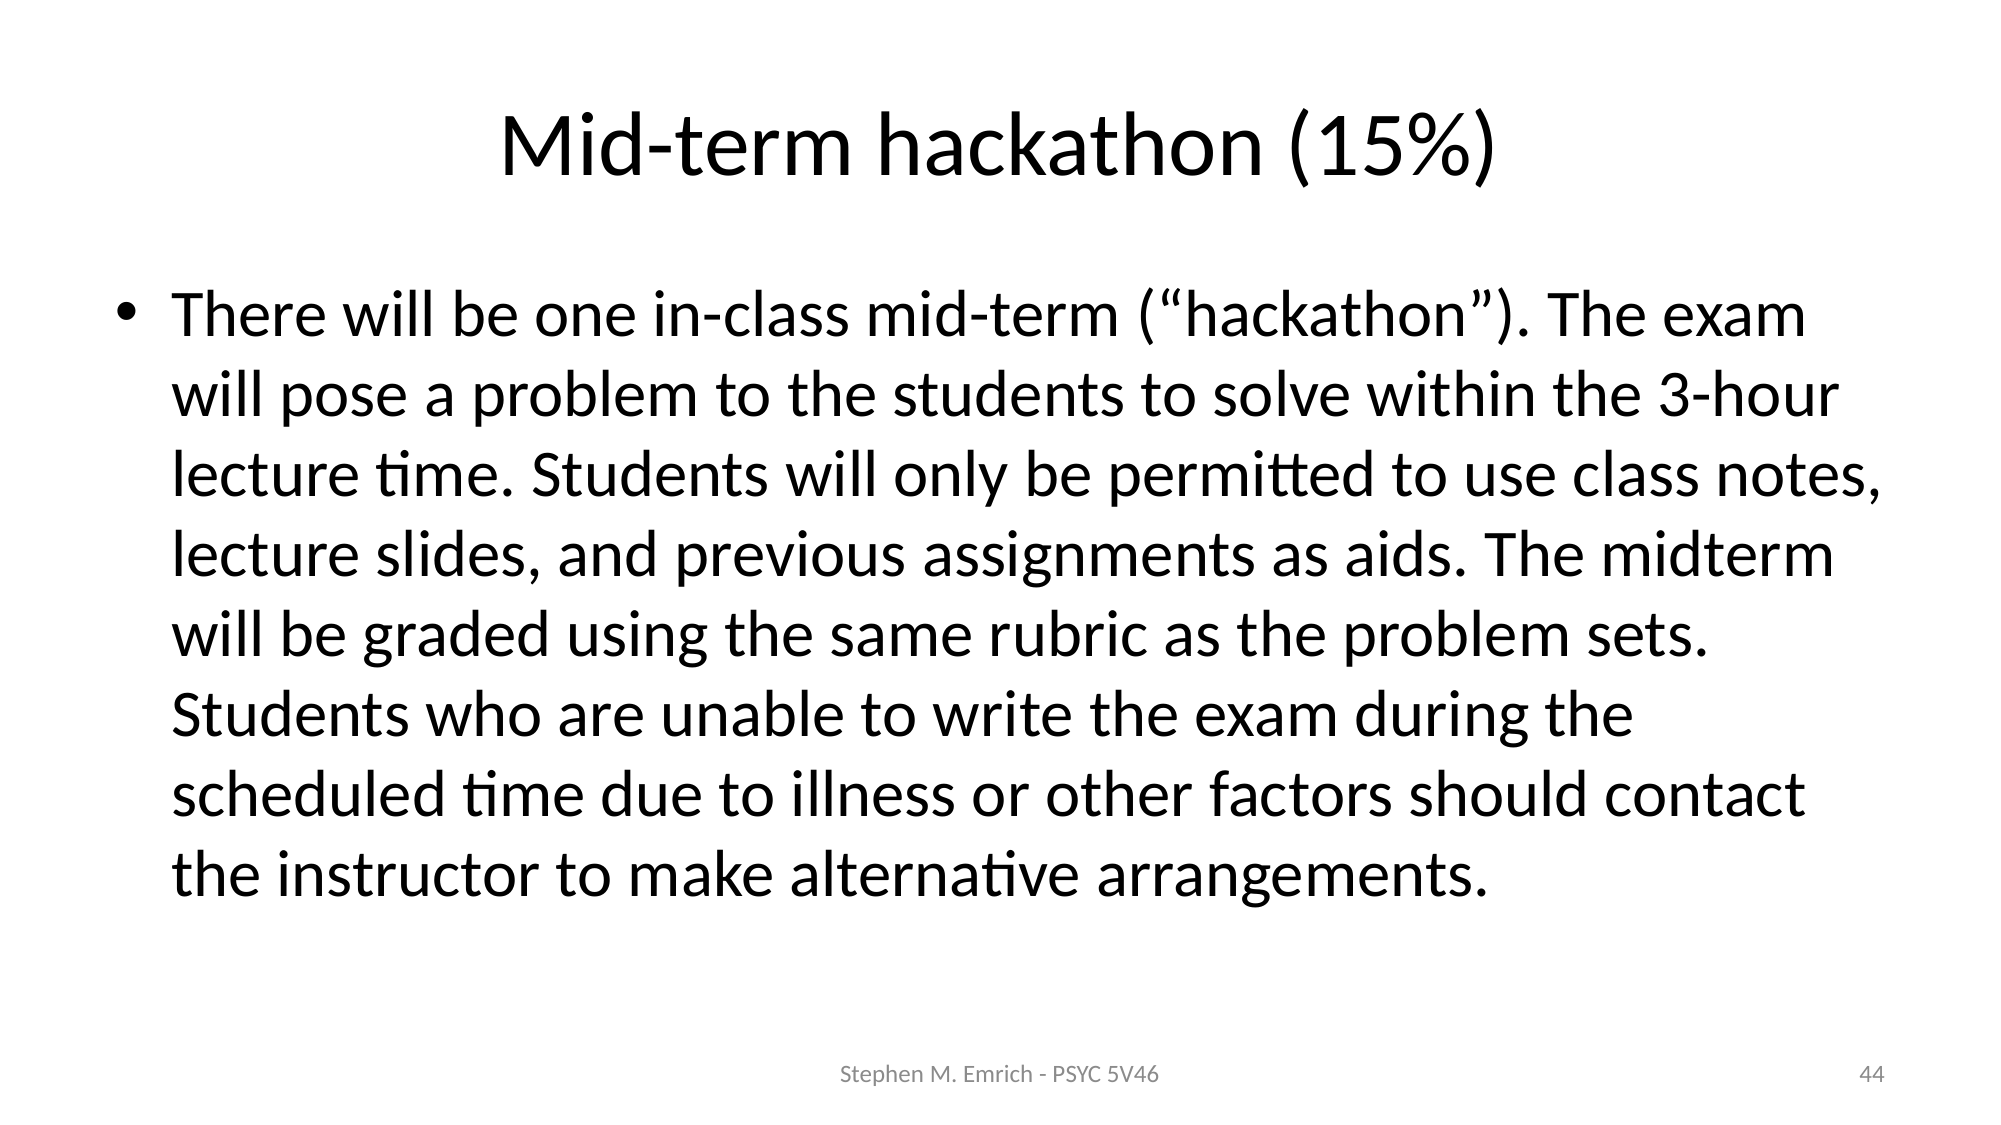

# Mid-term hackathon (15%)
There will be one in-class mid-term (“hackathon”). The exam will pose a problem to the students to solve within the 3-hour lecture time. Students will only be permitted to use class notes, lecture slides, and previous assignments as aids. The midterm will be graded using the same rubric as the problem sets. Students who are unable to write the exam during the scheduled time due to illness or other factors should contact the instructor to make alternative arrangements.
Stephen M. Emrich - PSYC 5V46
44